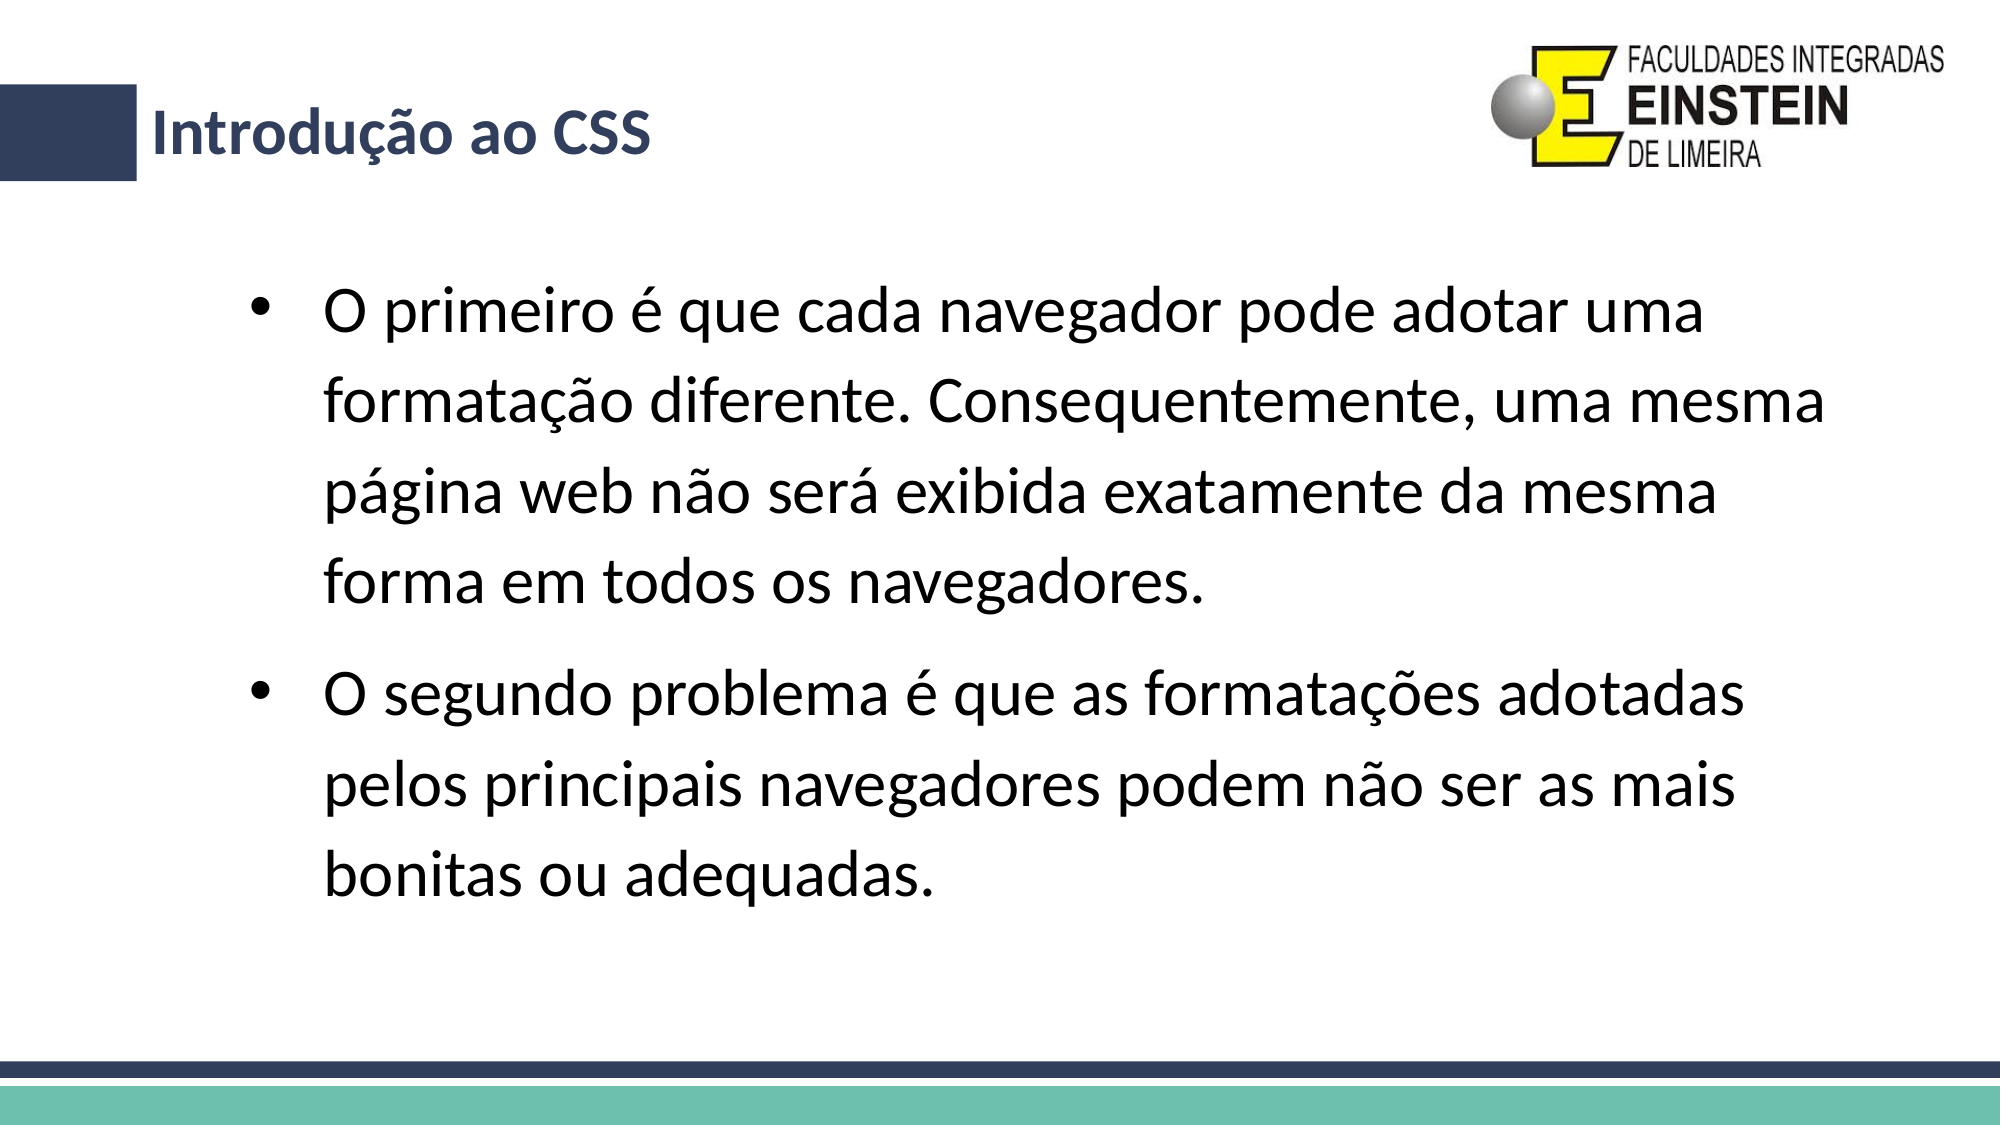

# Introdução ao CSS
O primeiro é que cada navegador pode adotar uma formatação diferente. Consequentemente, uma mesma página web não será exibida exatamente da mesma forma em todos os navegadores.
O segundo problema é que as formatações adotadas pelos principais navegadores podem não ser as mais bonitas ou adequadas.